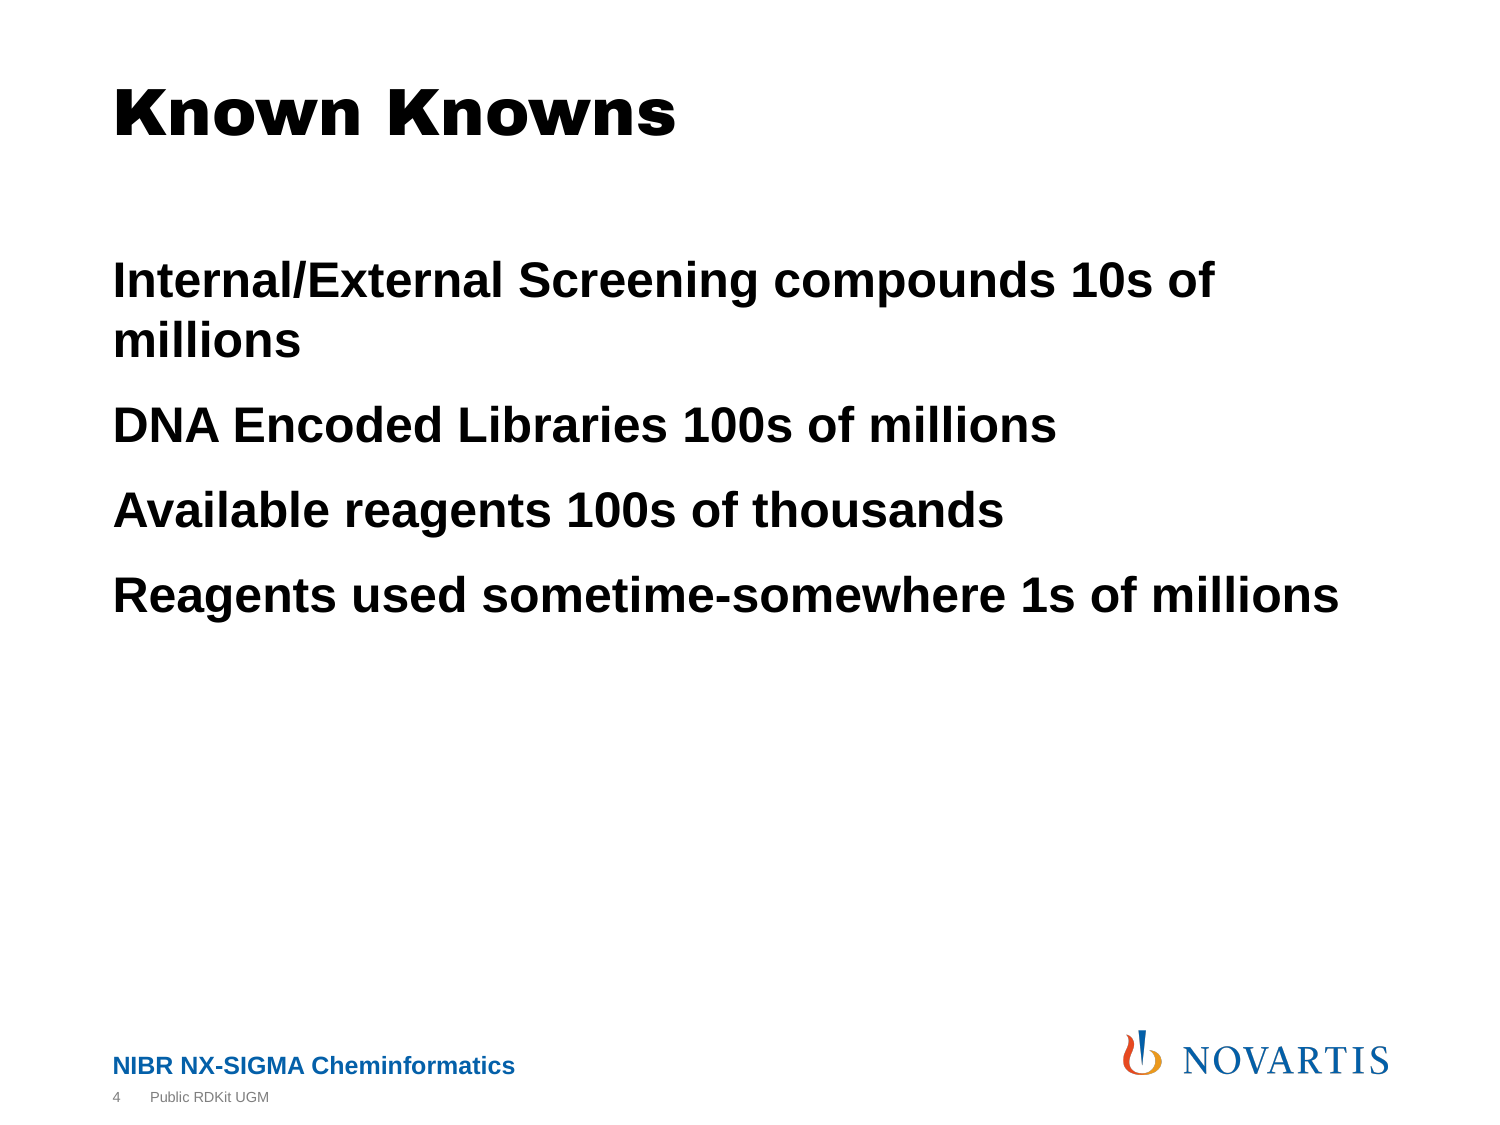

# Known Knowns
Internal/External Screening compounds 10s of millions
DNA Encoded Libraries 100s of millions
Available reagents 100s of thousands
Reagents used sometime-somewhere 1s of millions

4
Public RDKit UGM